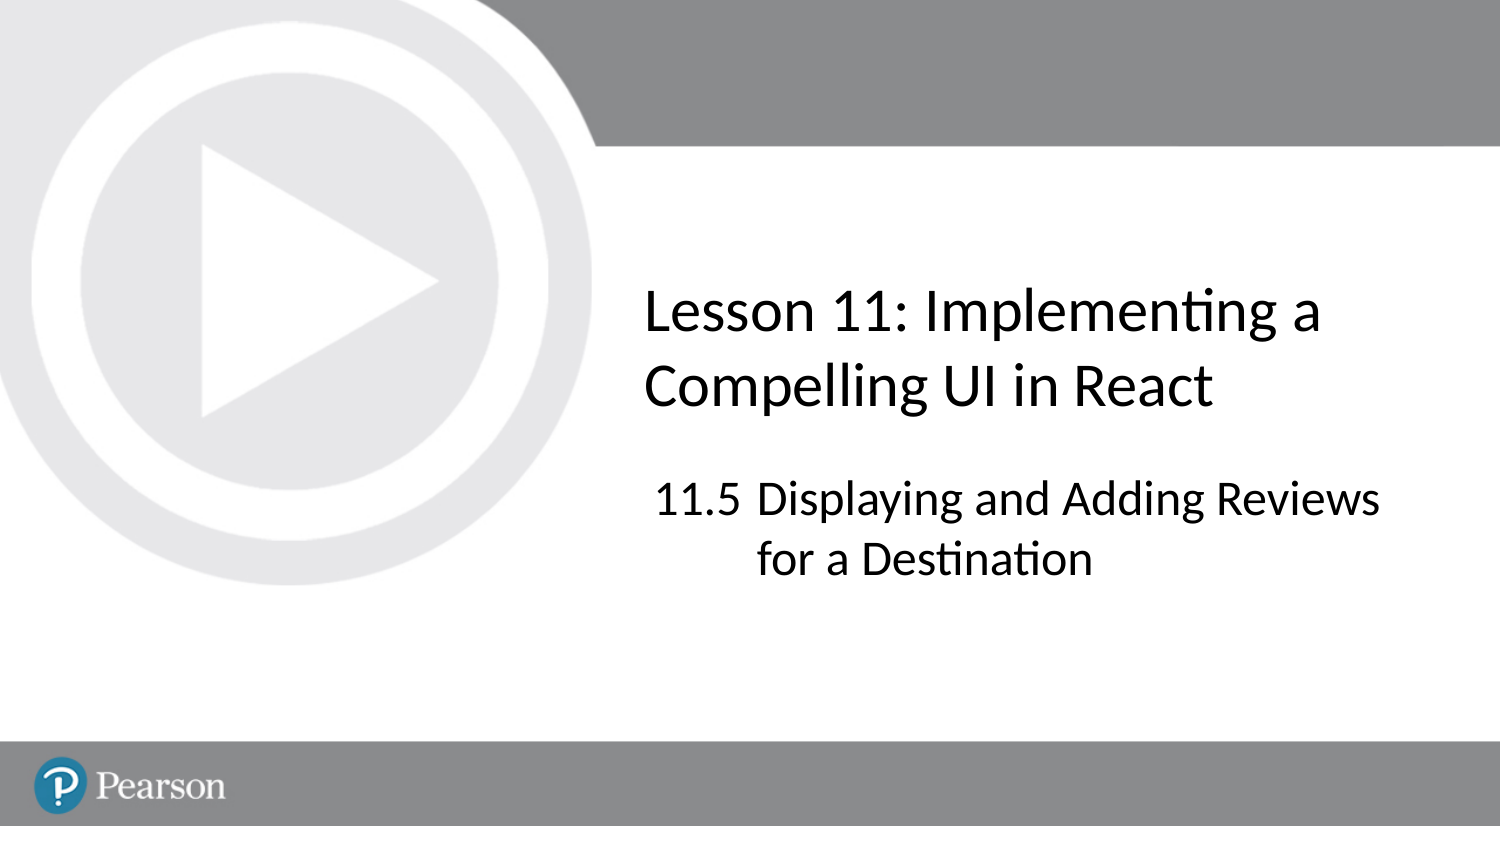

# Lesson 11: Implementing a Compelling UI in React
11.5	Displaying and Adding Reviews for a Destination